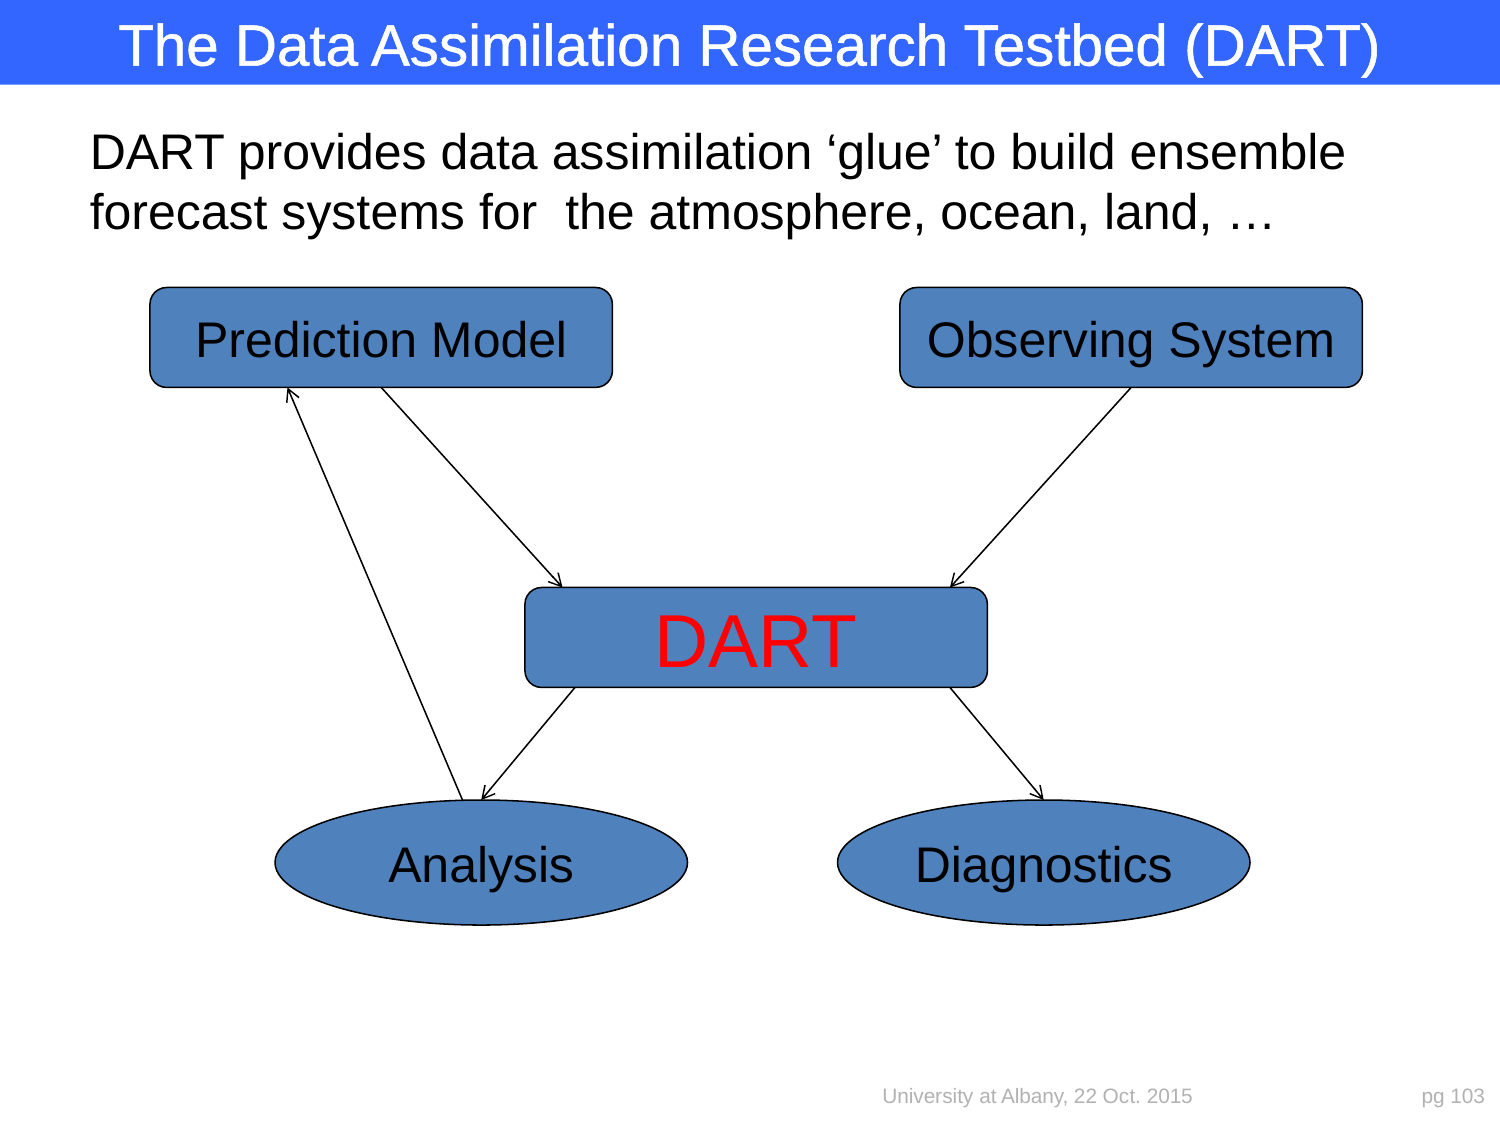

The Data Assimilation Research Testbed (DART)
DART provides data assimilation ‘glue’ to build ensemble forecast systems for  the atmosphere, ocean, land, …
Prediction Model
Observing System
DART
Analysis
Diagnostics
University at Albany, 22 Oct. 2015
pg 103